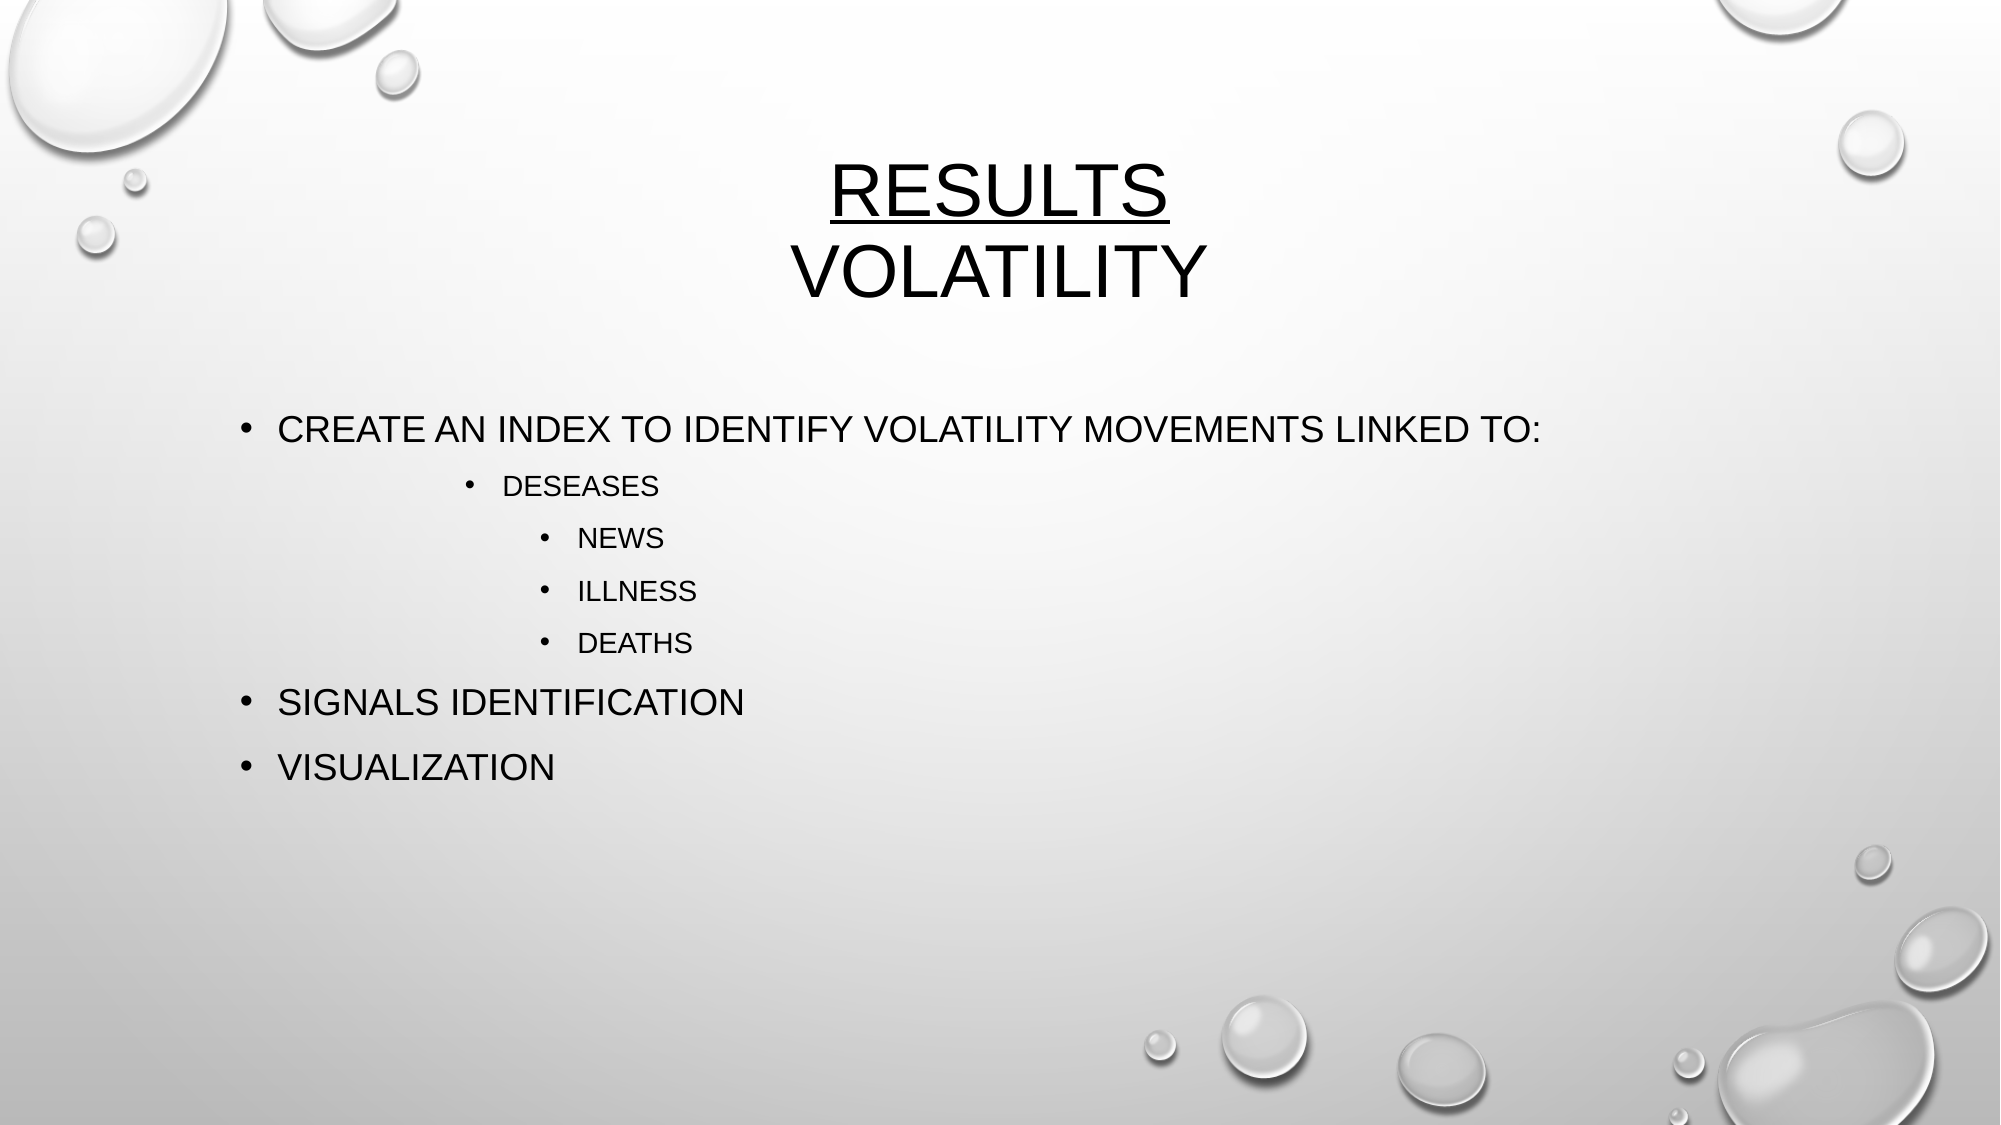

# results volatility
Create an index to identify volatility movements linked to:
Deseases
News
Illness
Deaths
SIGNALS identification
visualization